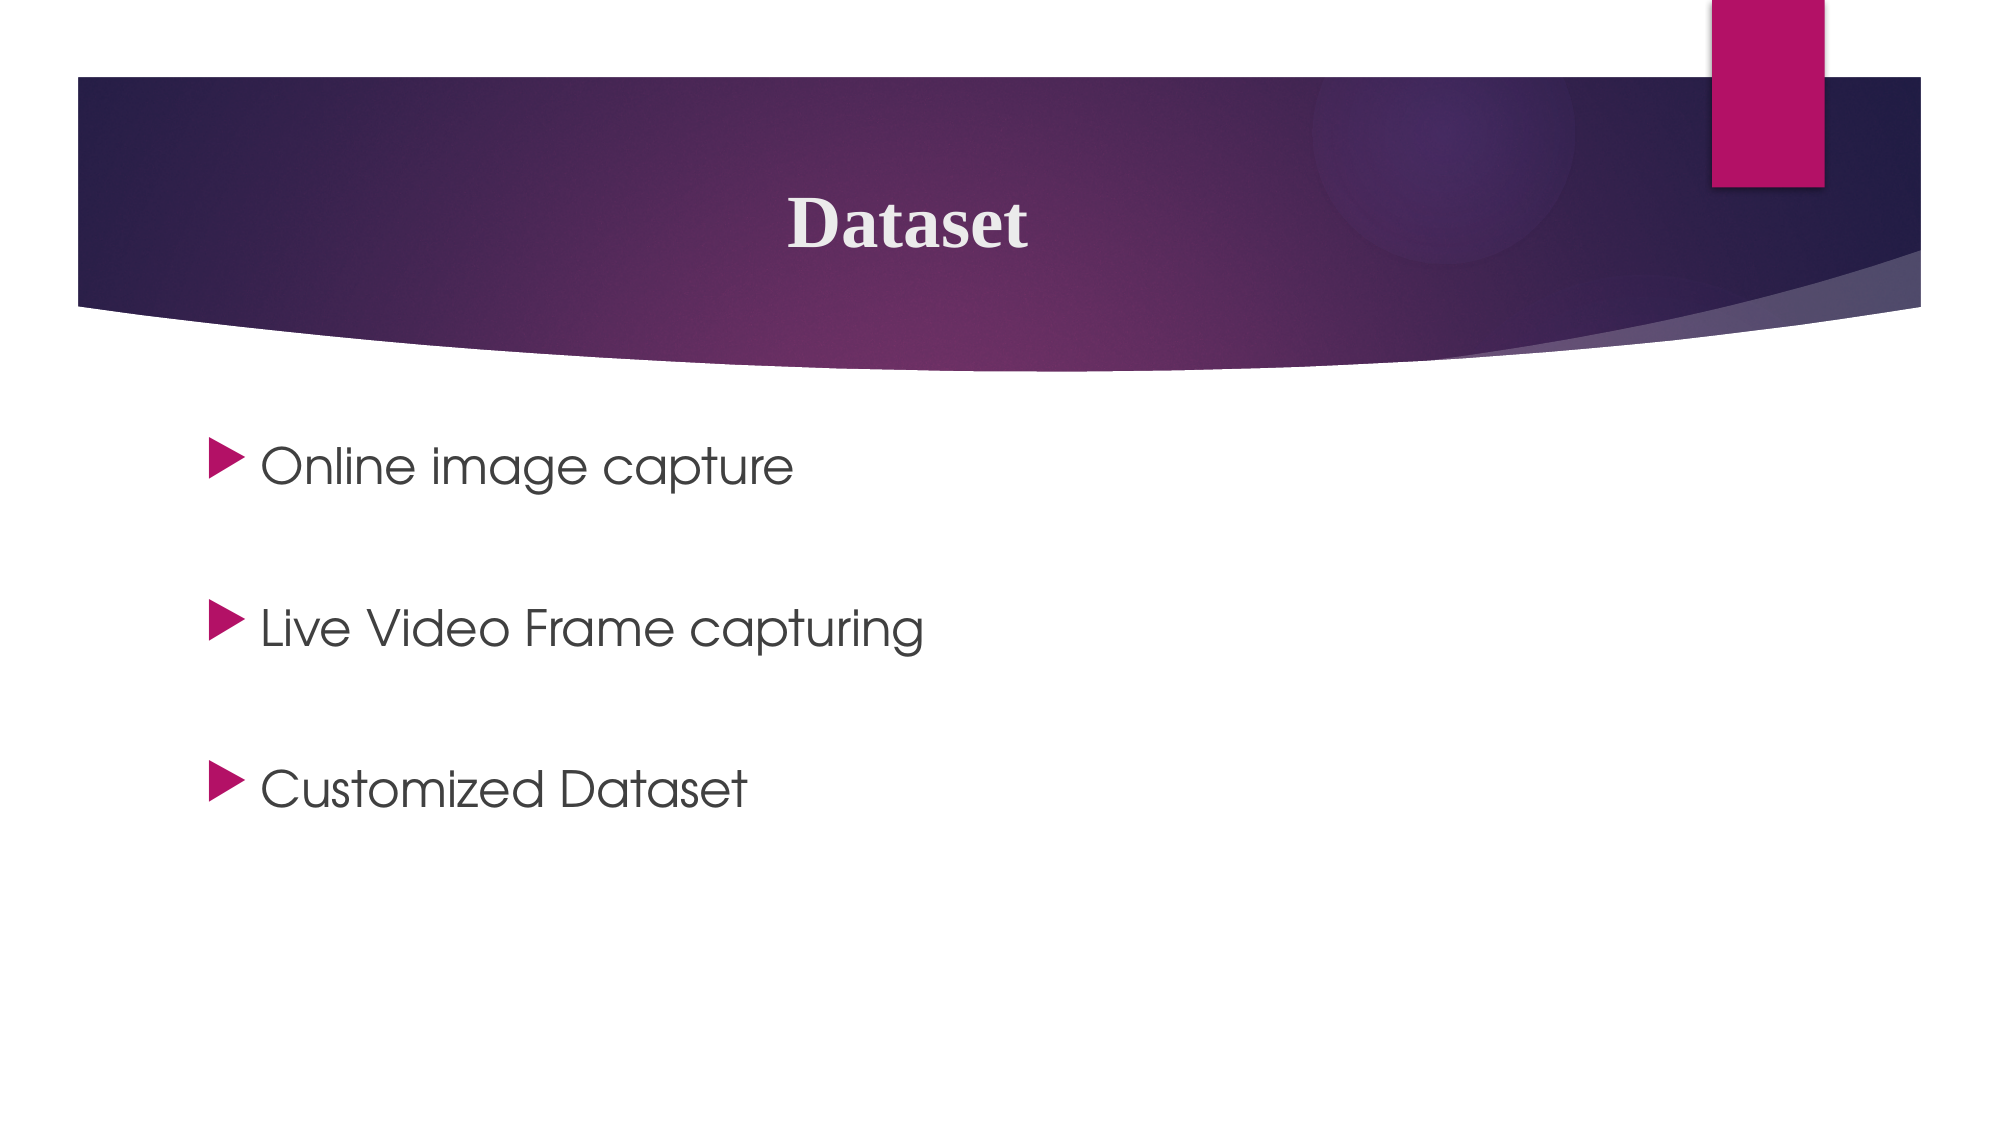

# Dataset
Online image capture

Live Video Frame capturing

Customized Dataset